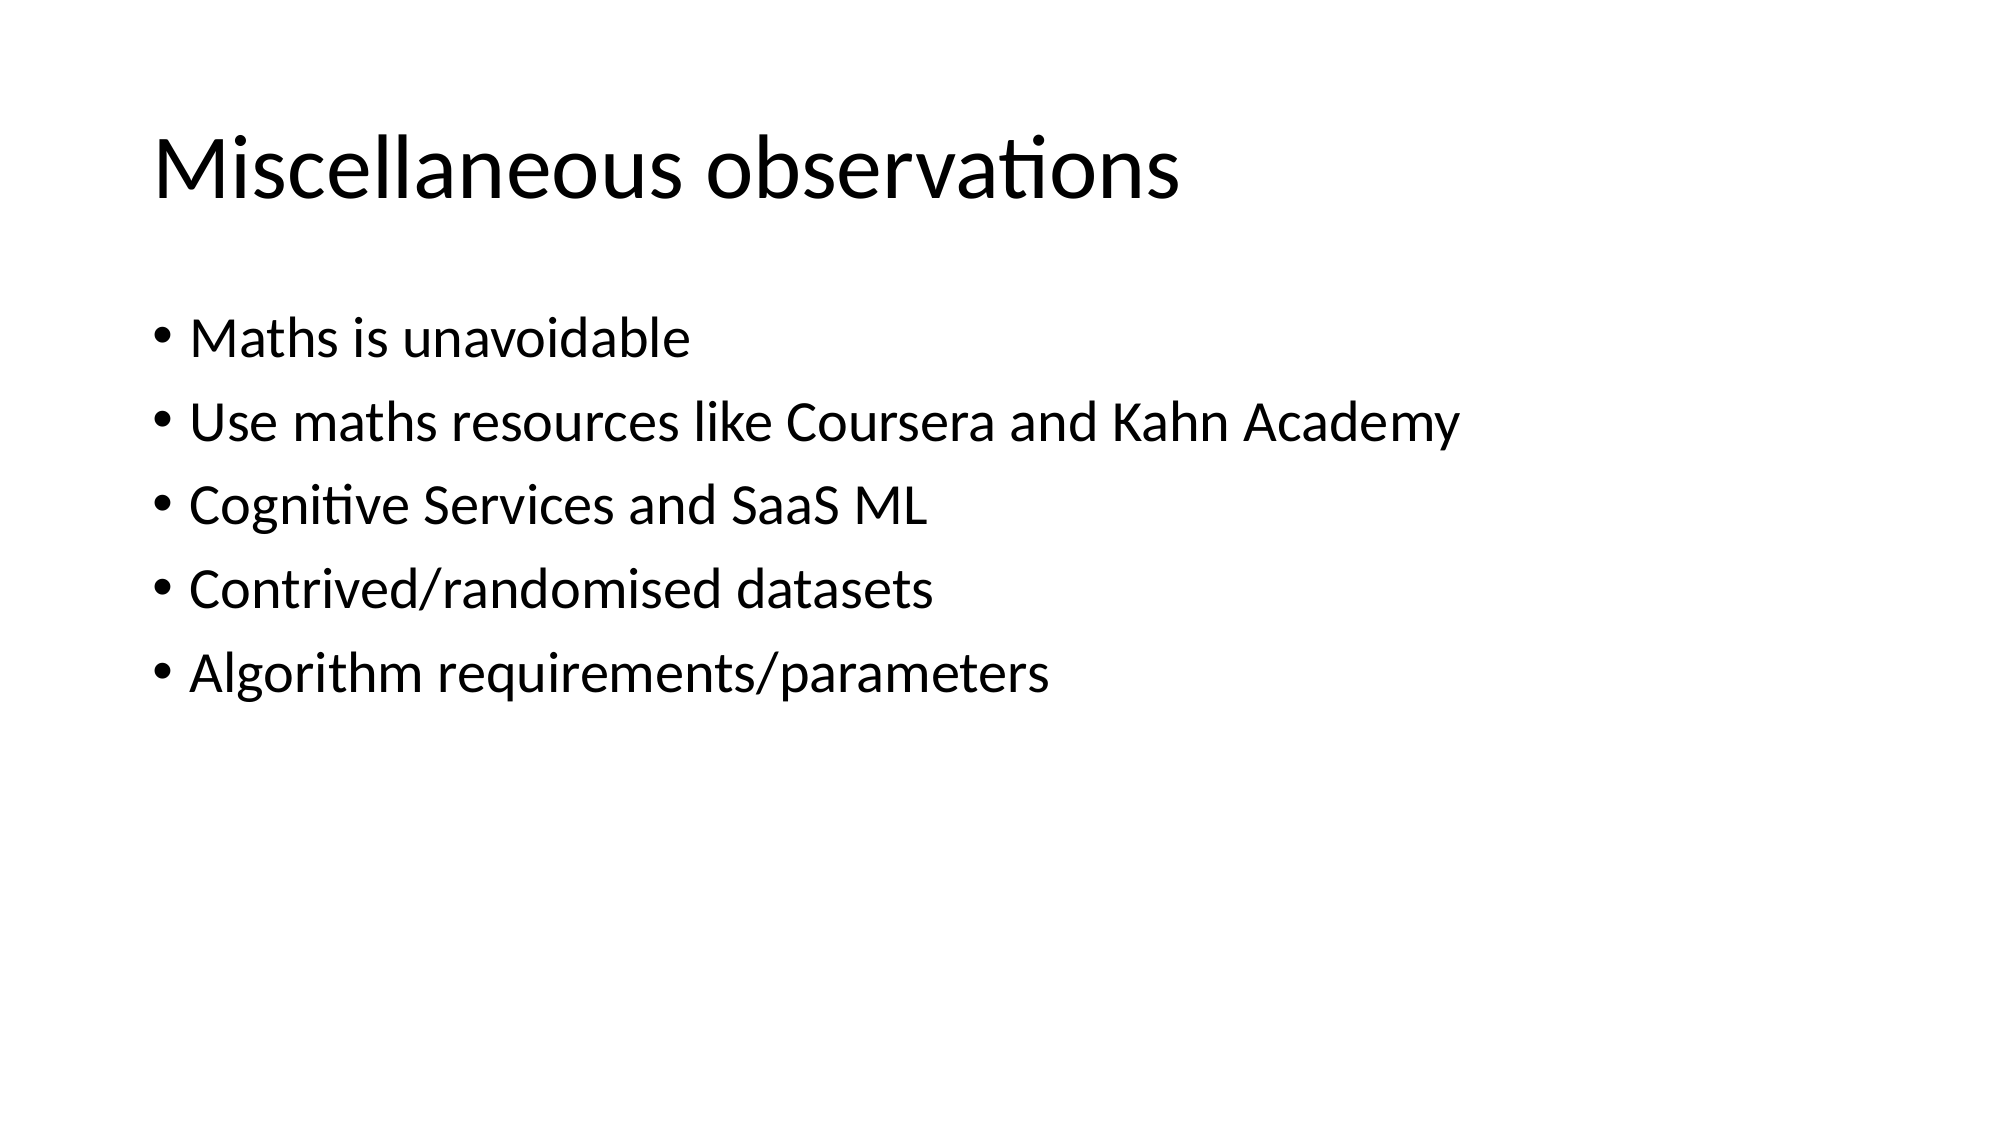

# Miscellaneous observations
Maths is unavoidable
Use maths resources like Coursera and Kahn Academy
Cognitive Services and SaaS ML
Contrived/randomised datasets
Algorithm requirements/parameters